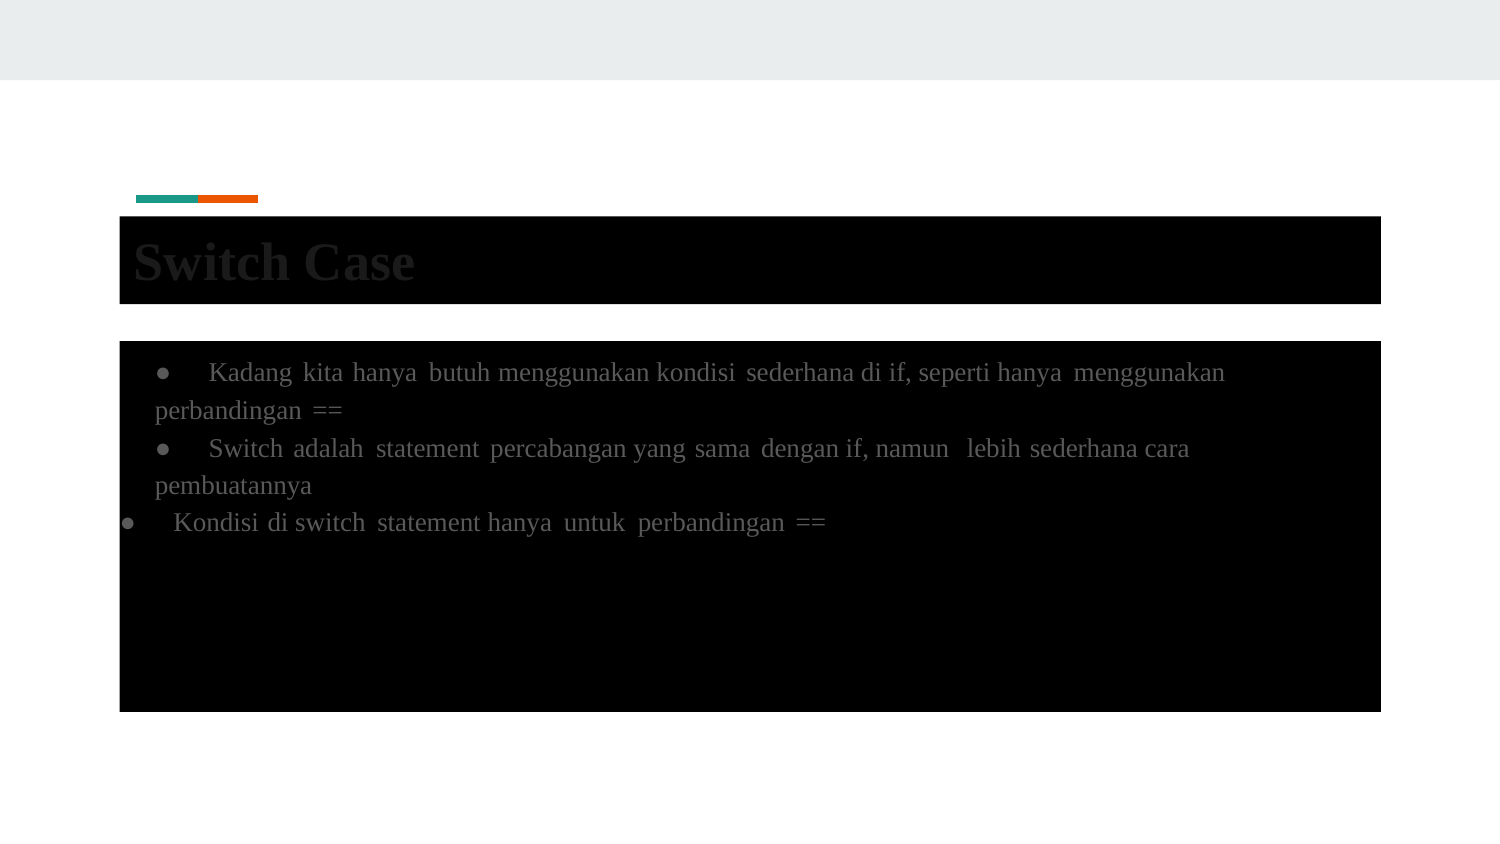

Switch Case

●	Kadang kita hanya butuh menggunakan kondisi sederhana di if, seperti hanya menggunakan
perbandingan ==
●	Switch adalah statement percabangan yang sama dengan if, namun  lebih sederhana cara
pembuatannya
●    Kondisi di switch statement hanya untuk perbandingan ==